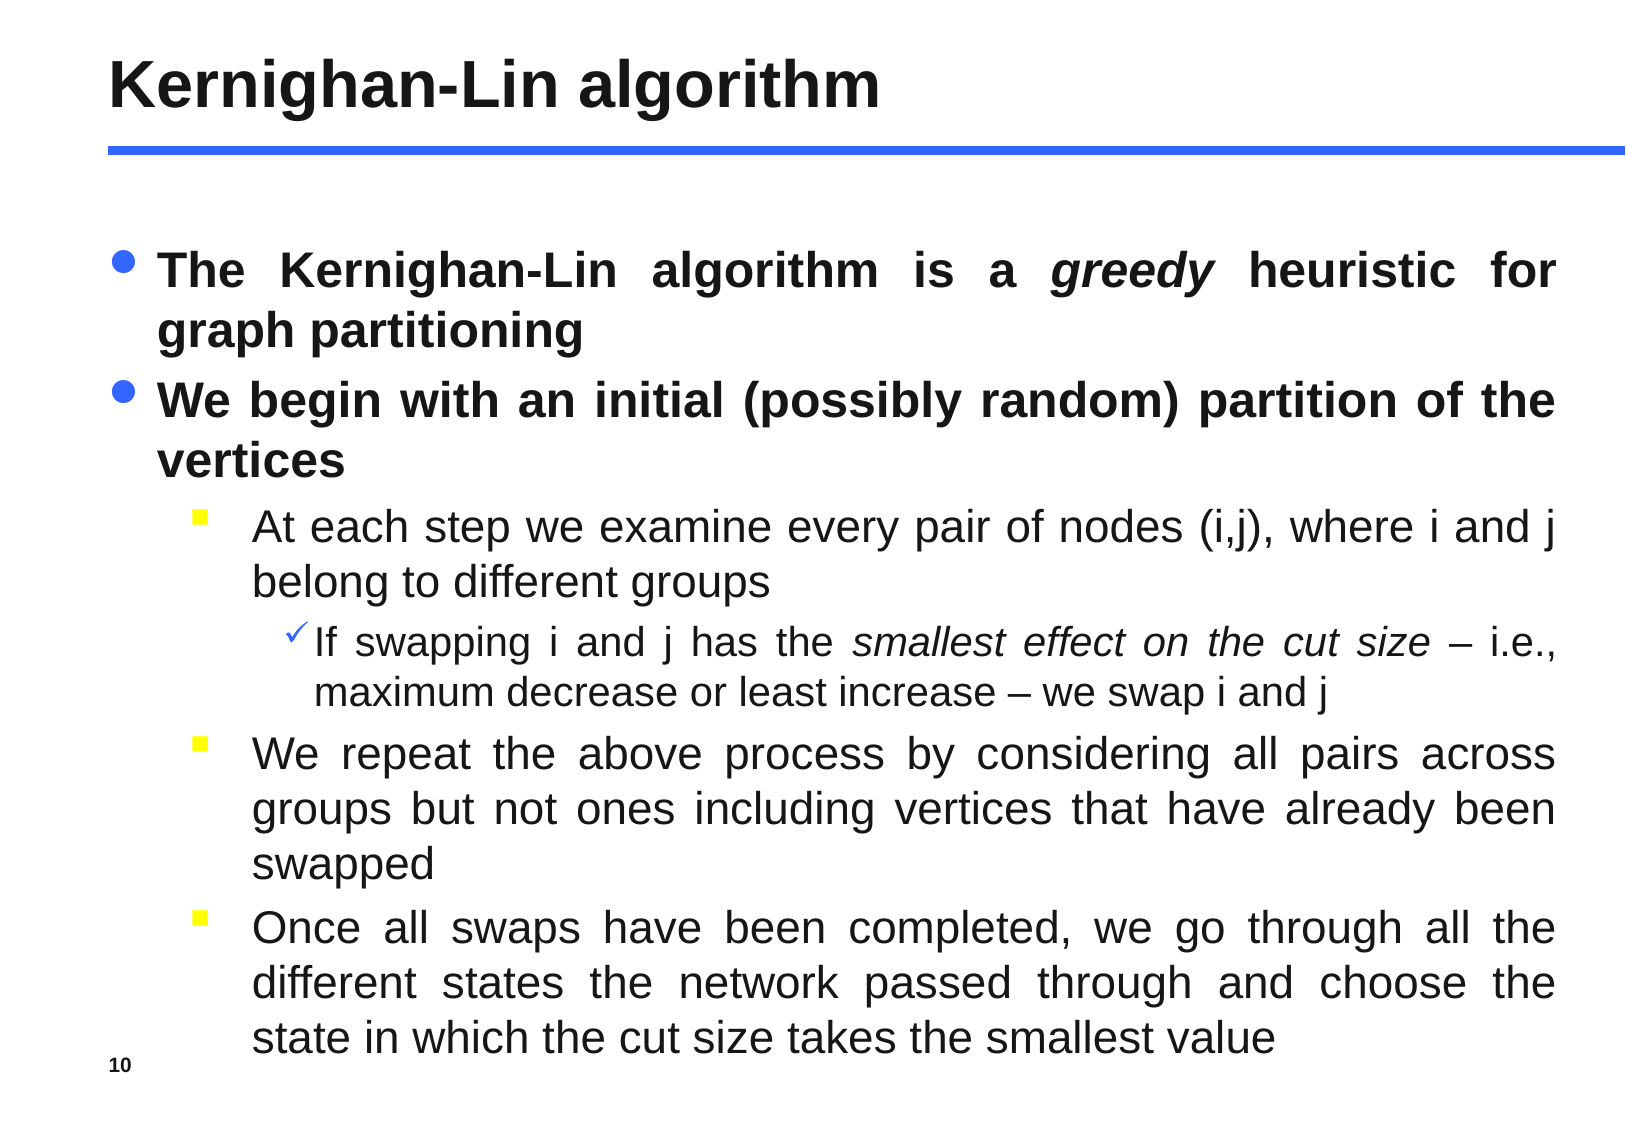

# Kernighan-Lin algorithm
The Kernighan-Lin algorithm is a greedy heuristic for graph partitioning
We begin with an initial (possibly random) partition of the vertices
At each step we examine every pair of nodes (i,j), where i and j belong to different groups
If swapping i and j has the smallest effect on the cut size – i.e., maximum decrease or least increase – we swap i and j
We repeat the above process by considering all pairs across groups but not ones including vertices that have already been swapped
Once all swaps have been completed, we go through all the different states the network passed through and choose the state in which the cut size takes the smallest value

10